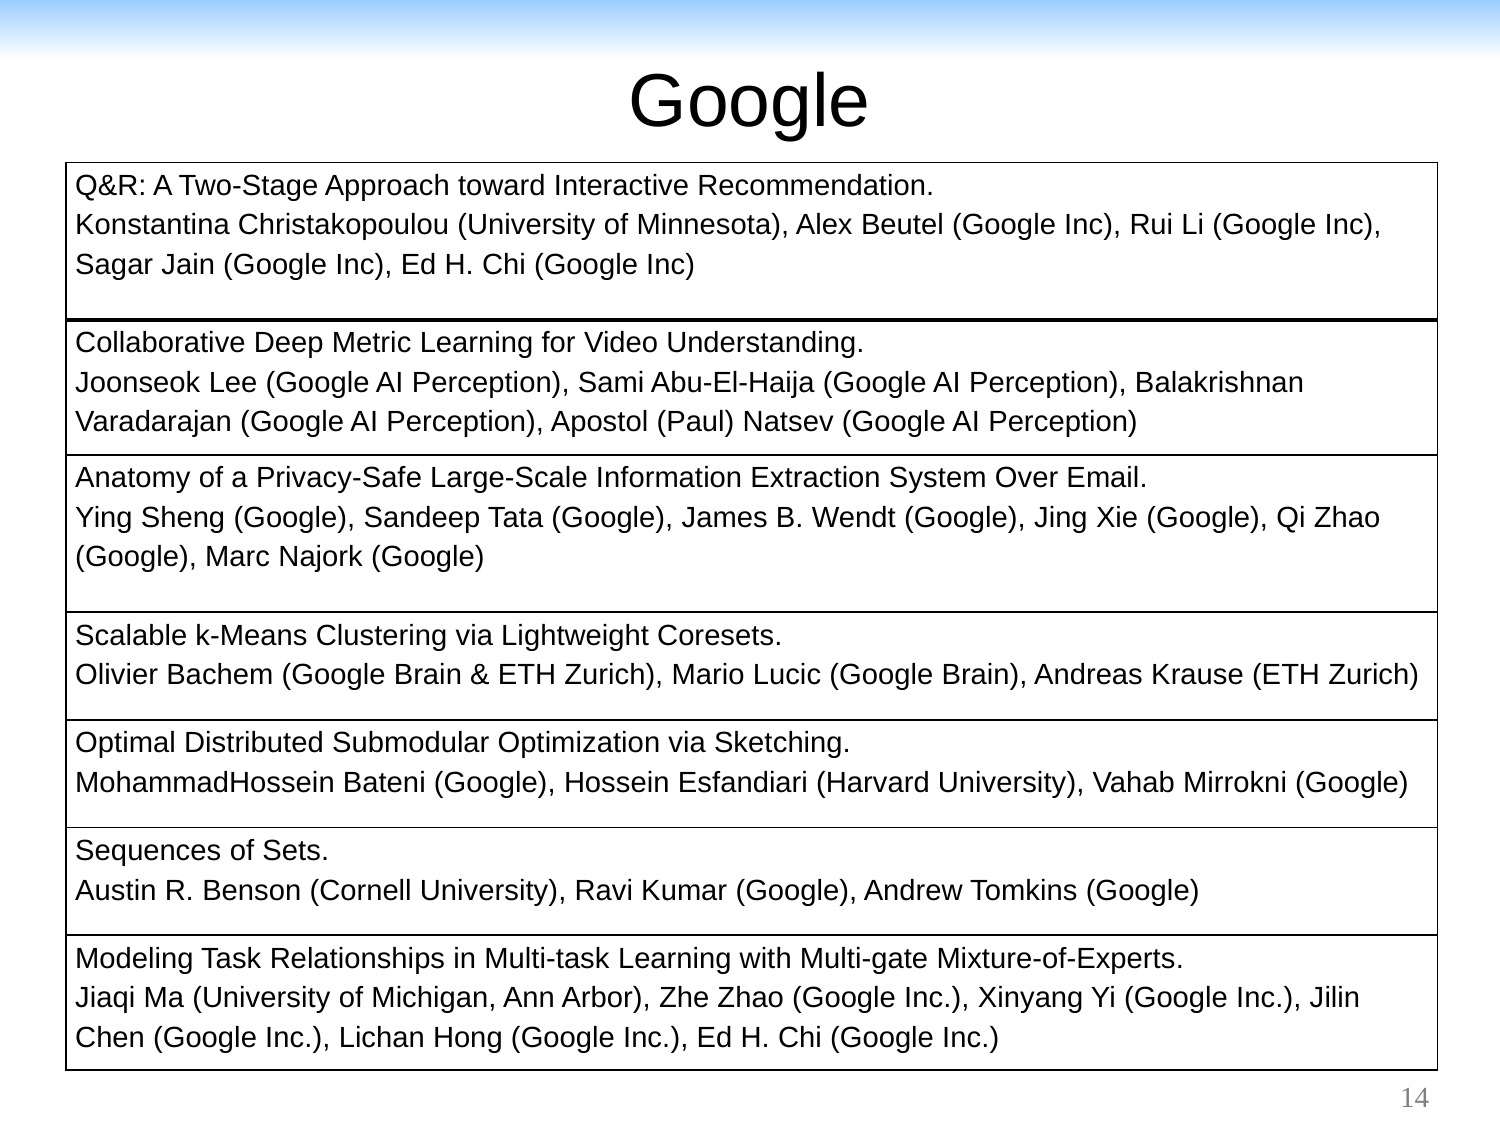

# Google
| Q&R: A Two-Stage Approach toward Interactive Recommendation. Konstantina Christakopoulou (University of Minnesota), Alex Beutel (Google Inc), Rui Li (Google Inc), Sagar Jain (Google Inc), Ed H. Chi (Google Inc) |
| --- |
| Collaborative Deep Metric Learning for Video Understanding. Joonseok Lee (Google AI Perception), Sami Abu-El-Haija (Google AI Perception), Balakrishnan Varadarajan (Google AI Perception), Apostol (Paul) Natsev (Google AI Perception) |
| Anatomy of a Privacy-Safe Large-Scale Information Extraction System Over Email. Ying Sheng (Google), Sandeep Tata (Google), James B. Wendt (Google), Jing Xie (Google), Qi Zhao (Google), Marc Najork (Google) |
| Scalable k-Means Clustering via Lightweight Coresets. Olivier Bachem (Google Brain & ETH Zurich), Mario Lucic (Google Brain), Andreas Krause (ETH Zurich) |
| Optimal Distributed Submodular Optimization via Sketching. MohammadHossein Bateni (Google), Hossein Esfandiari (Harvard University), Vahab Mirrokni (Google) |
| Sequences of Sets. Austin R. Benson (Cornell University), Ravi Kumar (Google), Andrew Tomkins (Google) |
| Modeling Task Relationships in Multi-task Learning with Multi-gate Mixture-of-Experts. Jiaqi Ma (University of Michigan, Ann Arbor), Zhe Zhao (Google Inc.), Xinyang Yi (Google Inc.), Jilin Chen (Google Inc.), Lichan Hong (Google Inc.), Ed H. Chi (Google Inc.) |